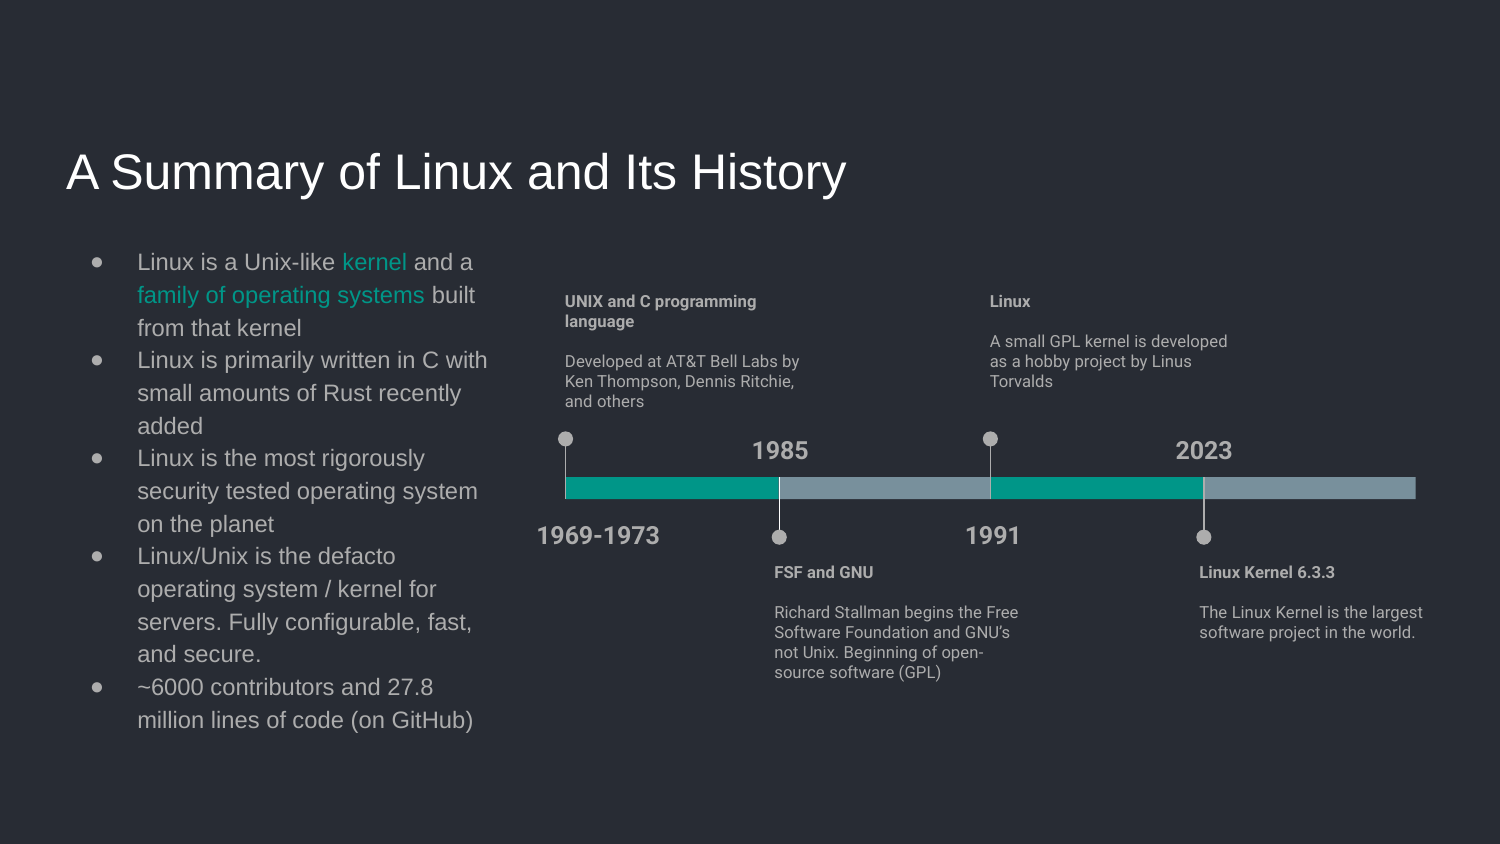

# A Summary of Linux and Its History
Linux is a Unix-like kernel and a family of operating systems built from that kernel
Linux is primarily written in C with small amounts of Rust recently added
Linux is the most rigorously security tested operating system on the planet
Linux/Unix is the defacto operating system / kernel for servers. Fully configurable, fast, and secure.
~6000 contributors and 27.8 million lines of code (on GitHub)

UNIX and C programming language

Developed at AT&T Bell Labs by Ken Thompson, Dennis Ritchie, and others

1969-1973
Linux

A small GPL kernel is developed as a hobby project by Linus Torvalds

1991
1985

FSF and GNU

Richard Stallman begins the Free Software Foundation and GNU’s not Unix. Beginning of open-source software (GPL)
2023

Linux Kernel 6.3.3

The Linux Kernel is the largest software project in the world.